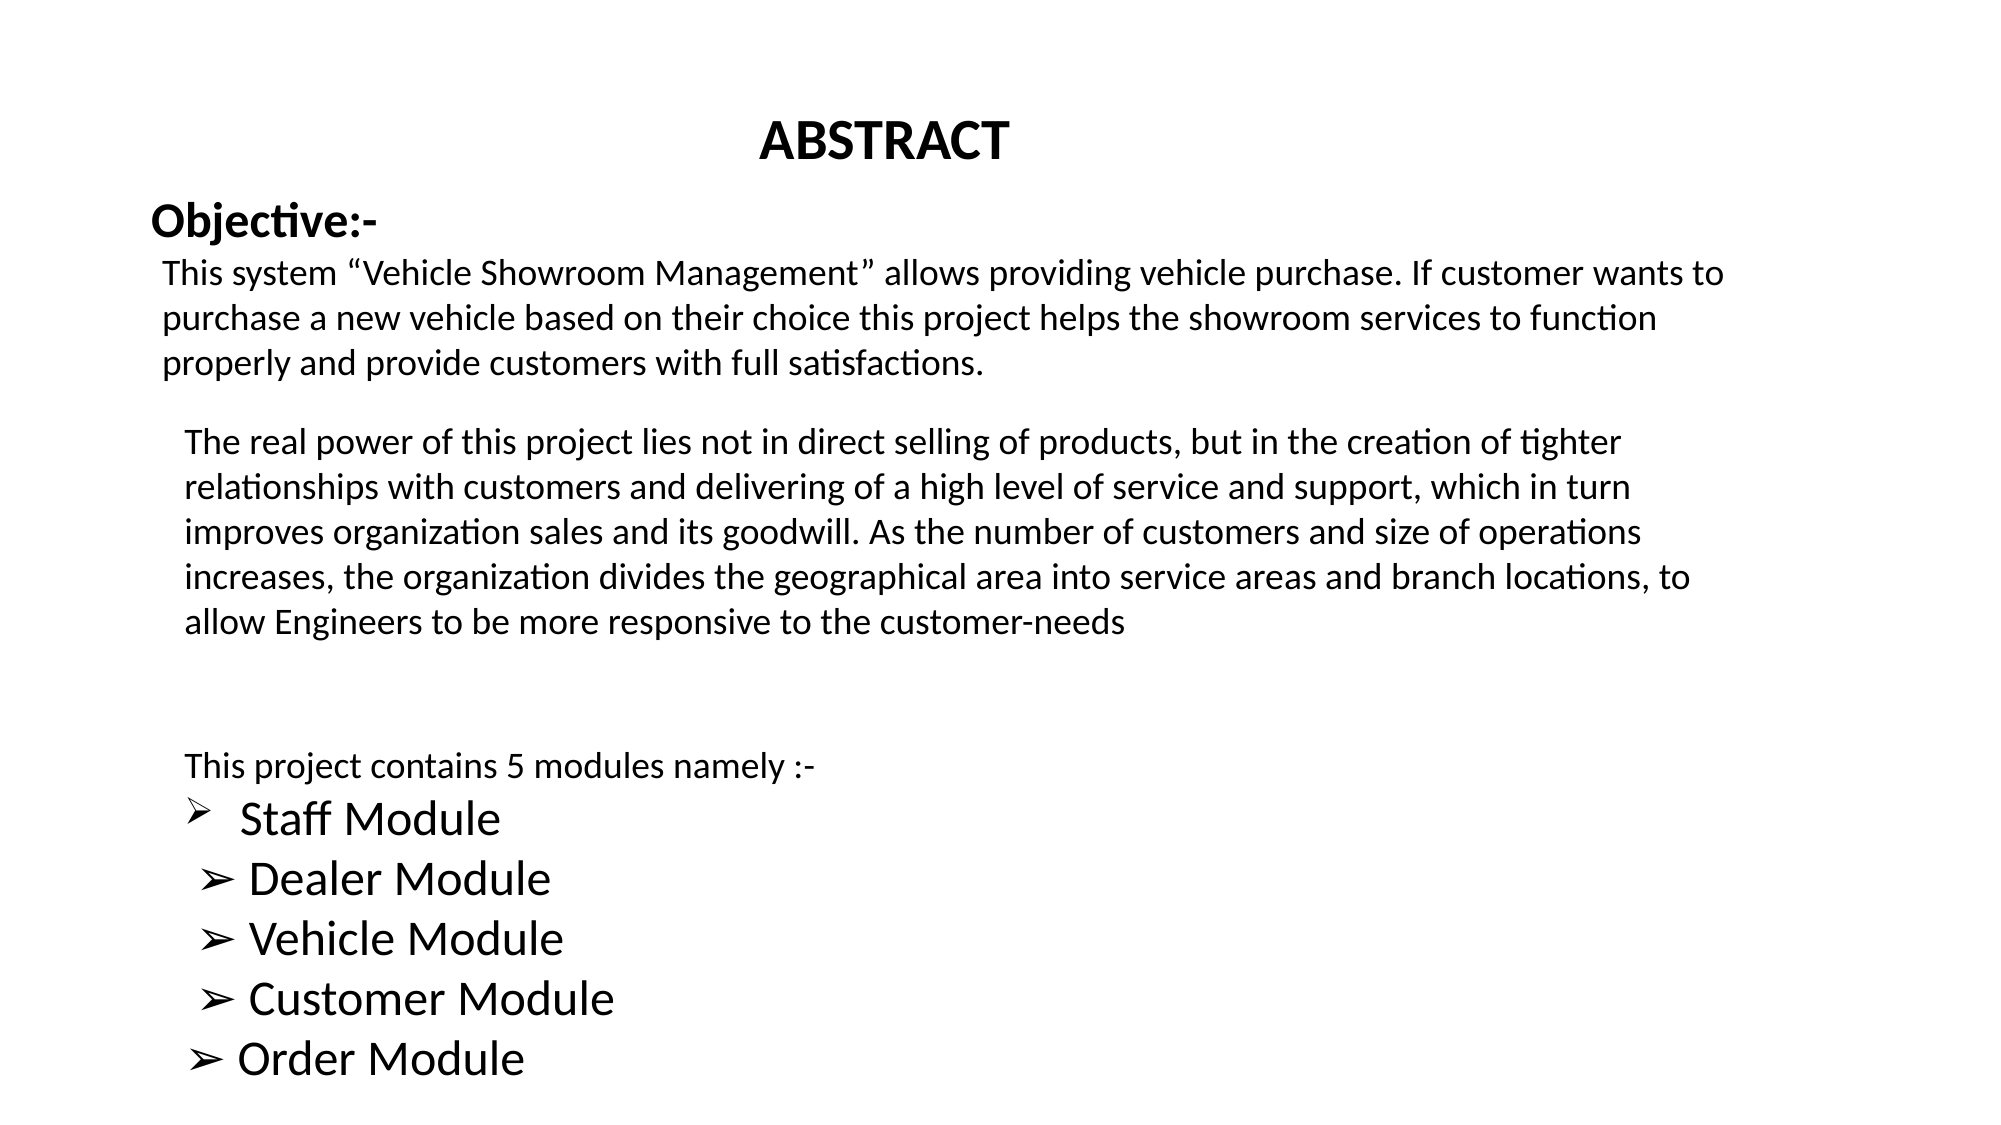

ABSTRACT
Objective:-
This system “Vehicle Showroom Management” allows providing vehicle purchase. If customer wants to purchase a new vehicle based on their choice this project helps the showroom services to function properly and provide customers with full satisfactions.
The real power of this project lies not in direct selling of products, but in the creation of tighter relationships with customers and delivering of a high level of service and support, which in turn improves organization sales and its goodwill. As the number of customers and size of operations increases, the organization divides the geographical area into service areas and branch locations, to allow Engineers to be more responsive to the customer-needs
This project contains 5 modules namely :-
 Staff Module
 ➢ Dealer Module
 ➢ Vehicle Module
 ➢ Customer Module
➢ Order Module